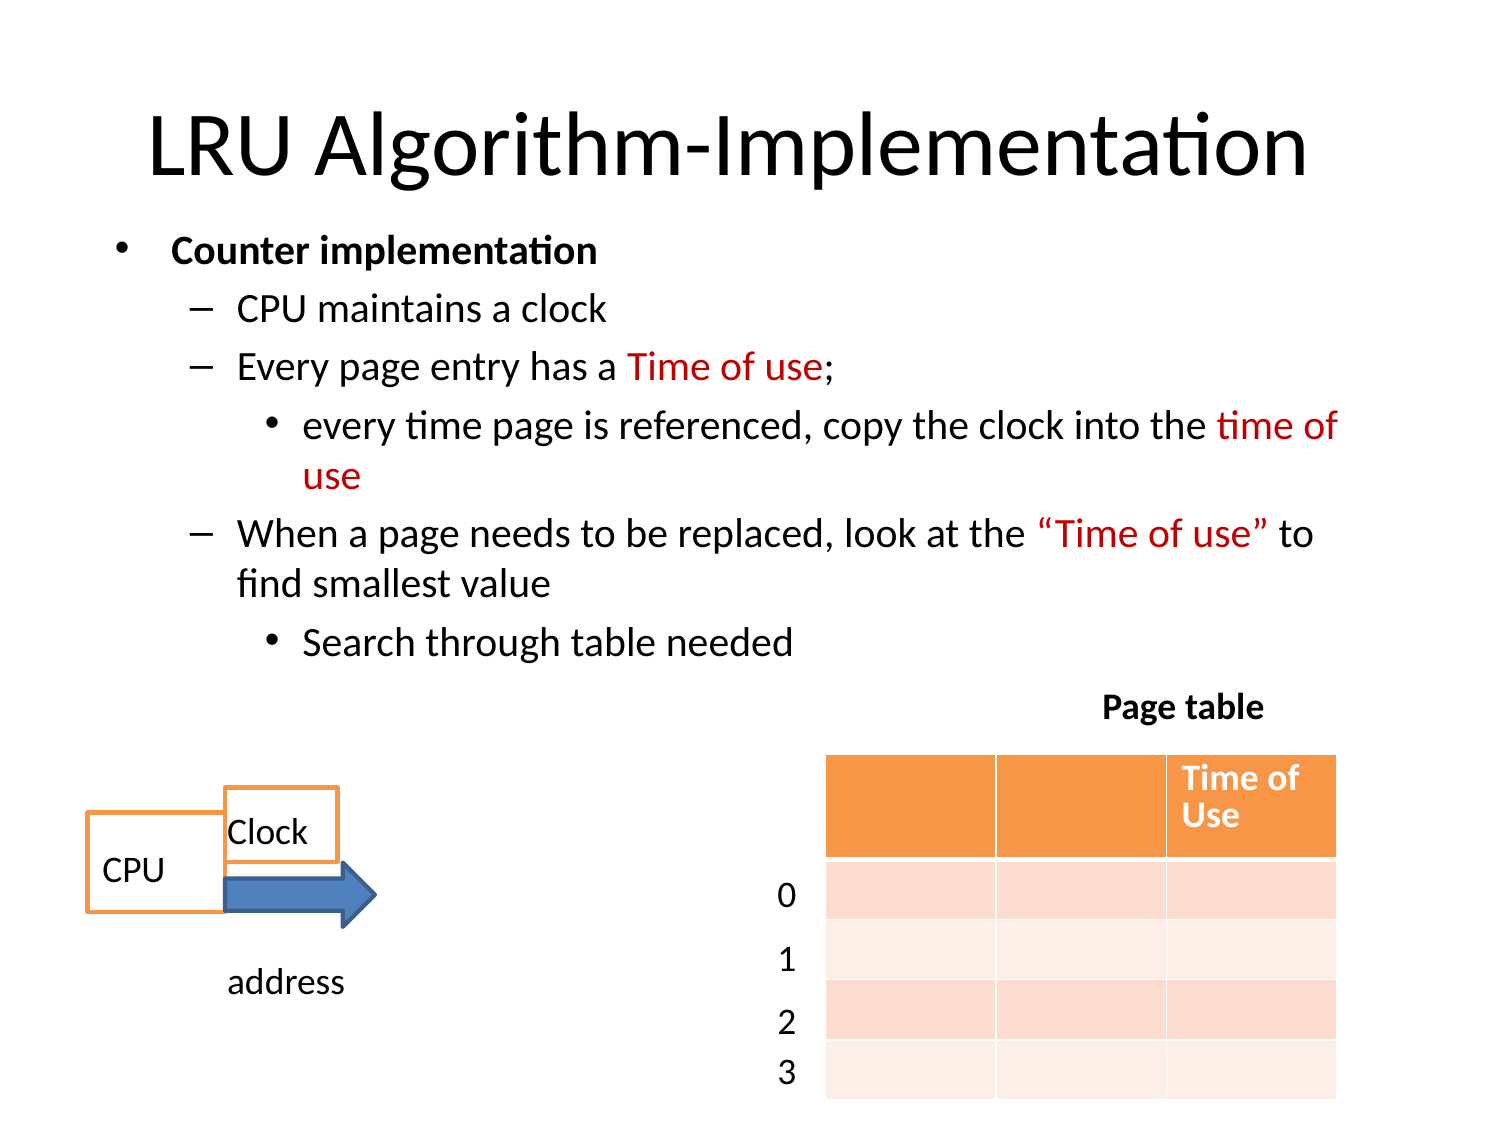

# LRU Algorithm-Implementation
Counter implementation
CPU maintains a clock
Every page entry has a Time of use;
every time page is referenced, copy the clock into the time of use
When a page needs to be replaced, look at the “Time of use” to find smallest value
Search through table needed
Page table
|  |  | Time of Use |
| --- | --- | --- |
|  |  |  |
|  |  |  |
|  |  |  |
|  |  |  |

Clock

CPU

0
1
address
2
3